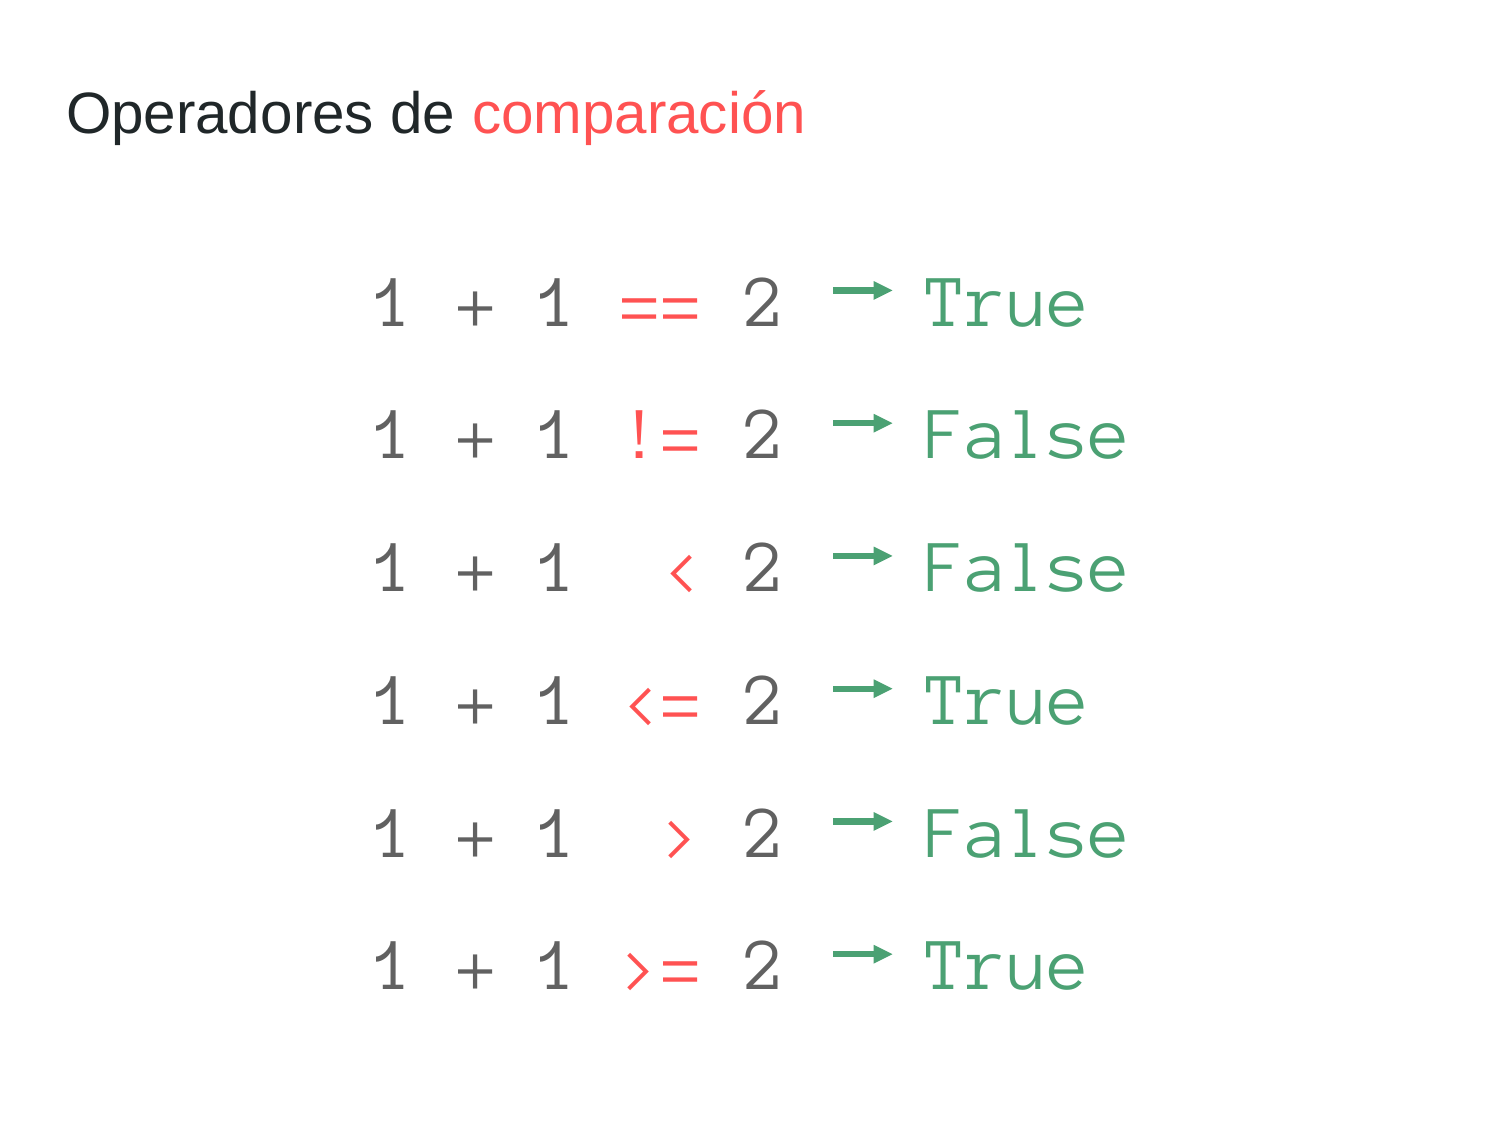

Operadores de comparación
1 + 1 == 2
True
1 + 1 != 2
False
1 + 1  < 2
False
1 + 1 <= 2
True
1 + 1  > 2
False
1 + 1 >= 2
True